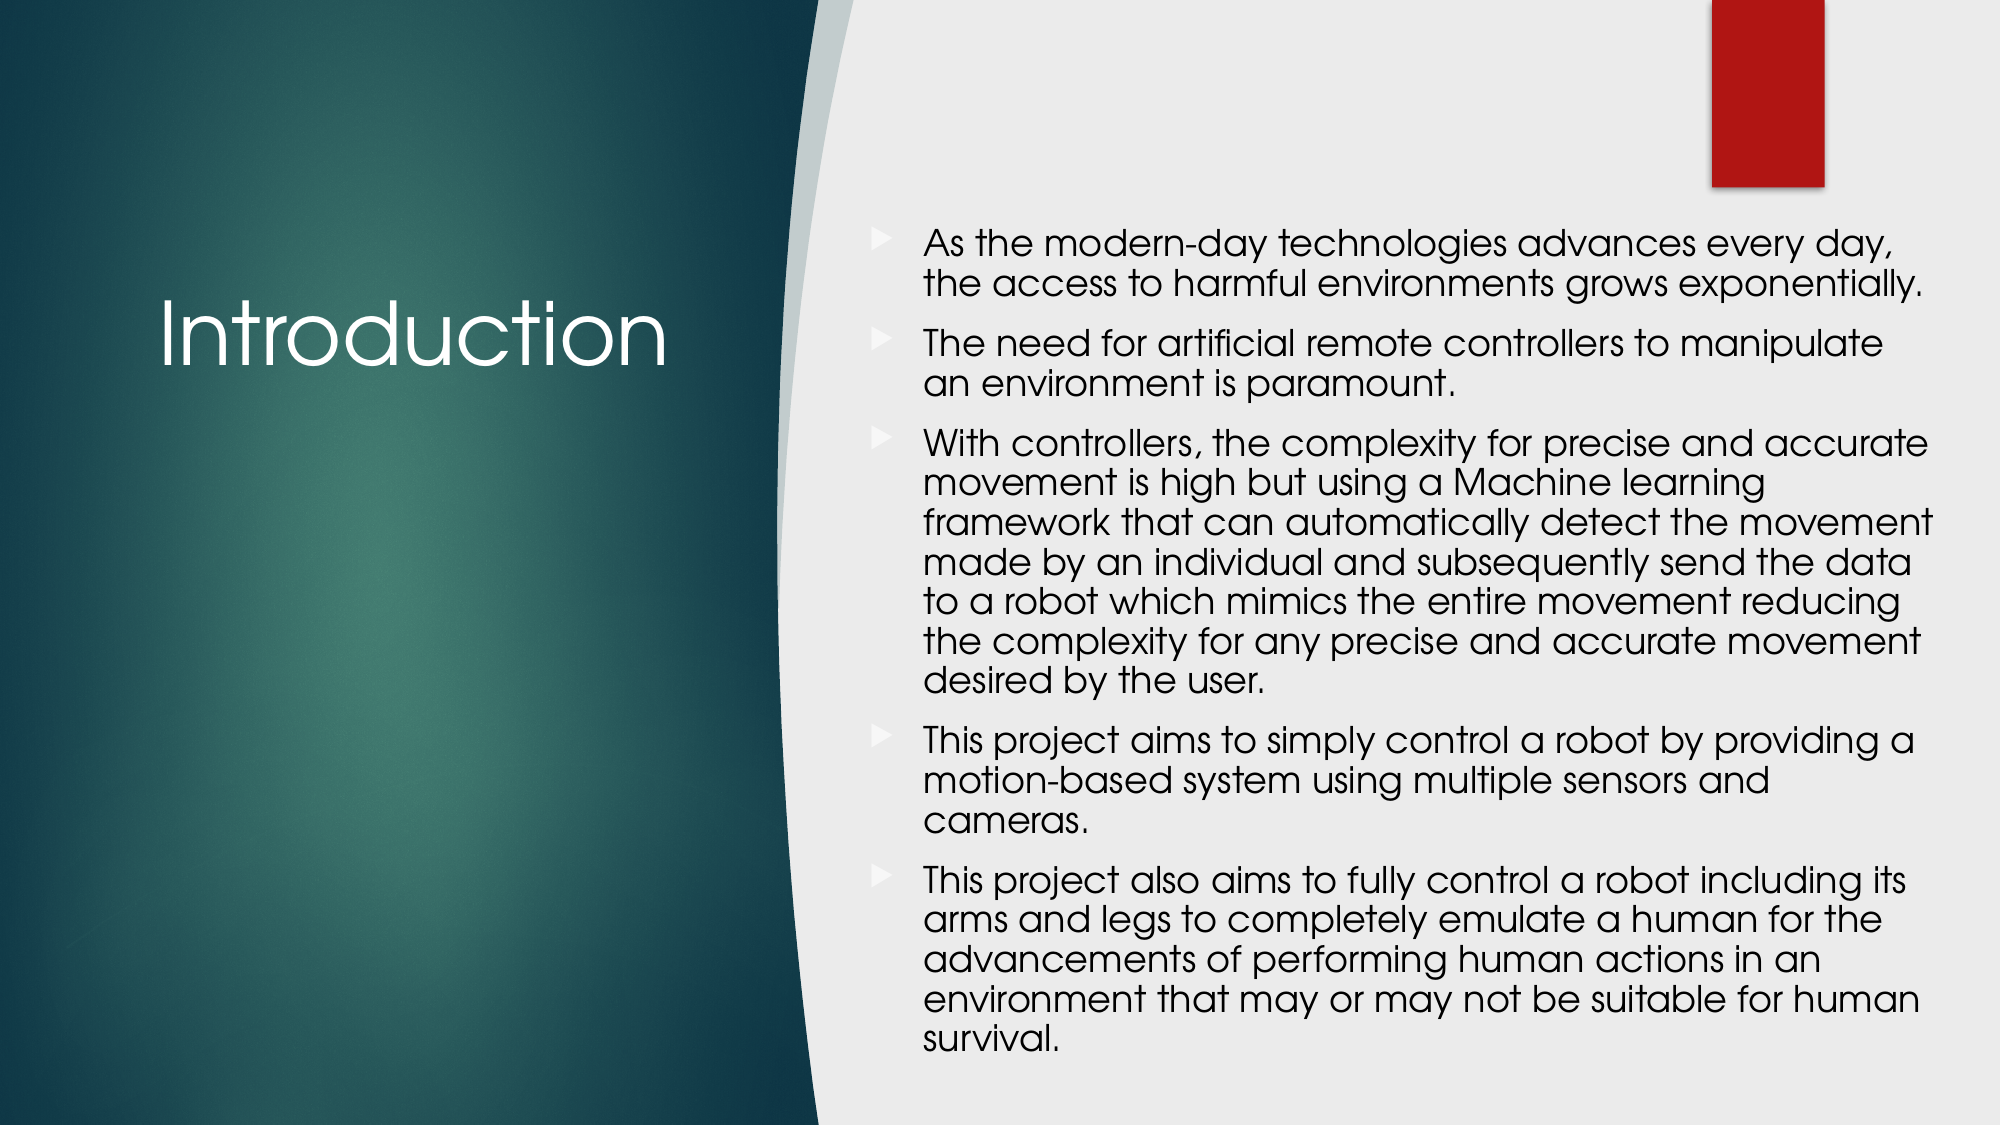

As the modern-day technologies advances every day, the access to harmful environments grows exponentially.
The need for artificial remote controllers to manipulate an environment is paramount.
With controllers, the complexity for precise and accurate movement is high but using a Machine learning framework that can automatically detect the movement made by an individual and subsequently send the data to a robot which mimics the entire movement reducing the complexity for any precise and accurate movement desired by the user.
This project aims to simply control a robot by providing a motion-based system using multiple sensors and cameras.
This project also aims to fully control a robot including its arms and legs to completely emulate a human for the advancements of performing human actions in an environment that may or may not be suitable for human survival.
# Introduction